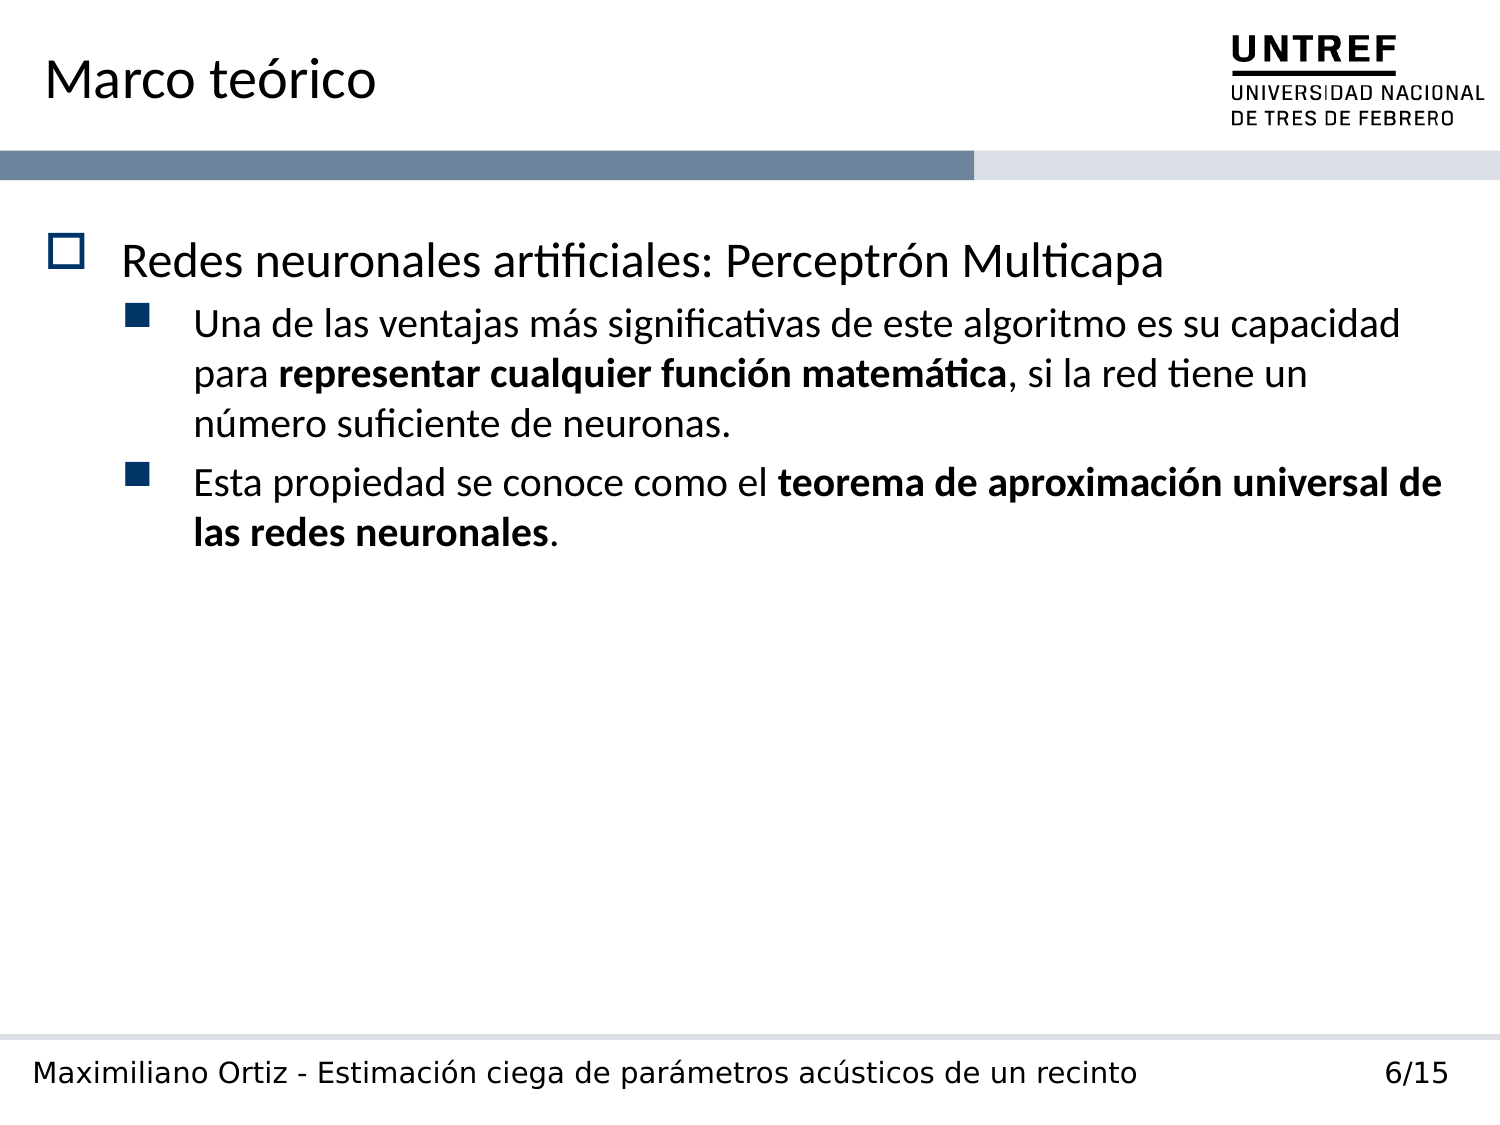

# Marco teórico
Redes neuronales artificiales: Perceptrón Multicapa
Una de las ventajas más significativas de este algoritmo es su capacidad para representar cualquier función matemática, si la red tiene un número suficiente de neuronas.
Esta propiedad se conoce como el teorema de aproximación universal de las redes neuronales.

6/15
Maximiliano Ortiz - Estimación ciega de parámetros acústicos de un recinto